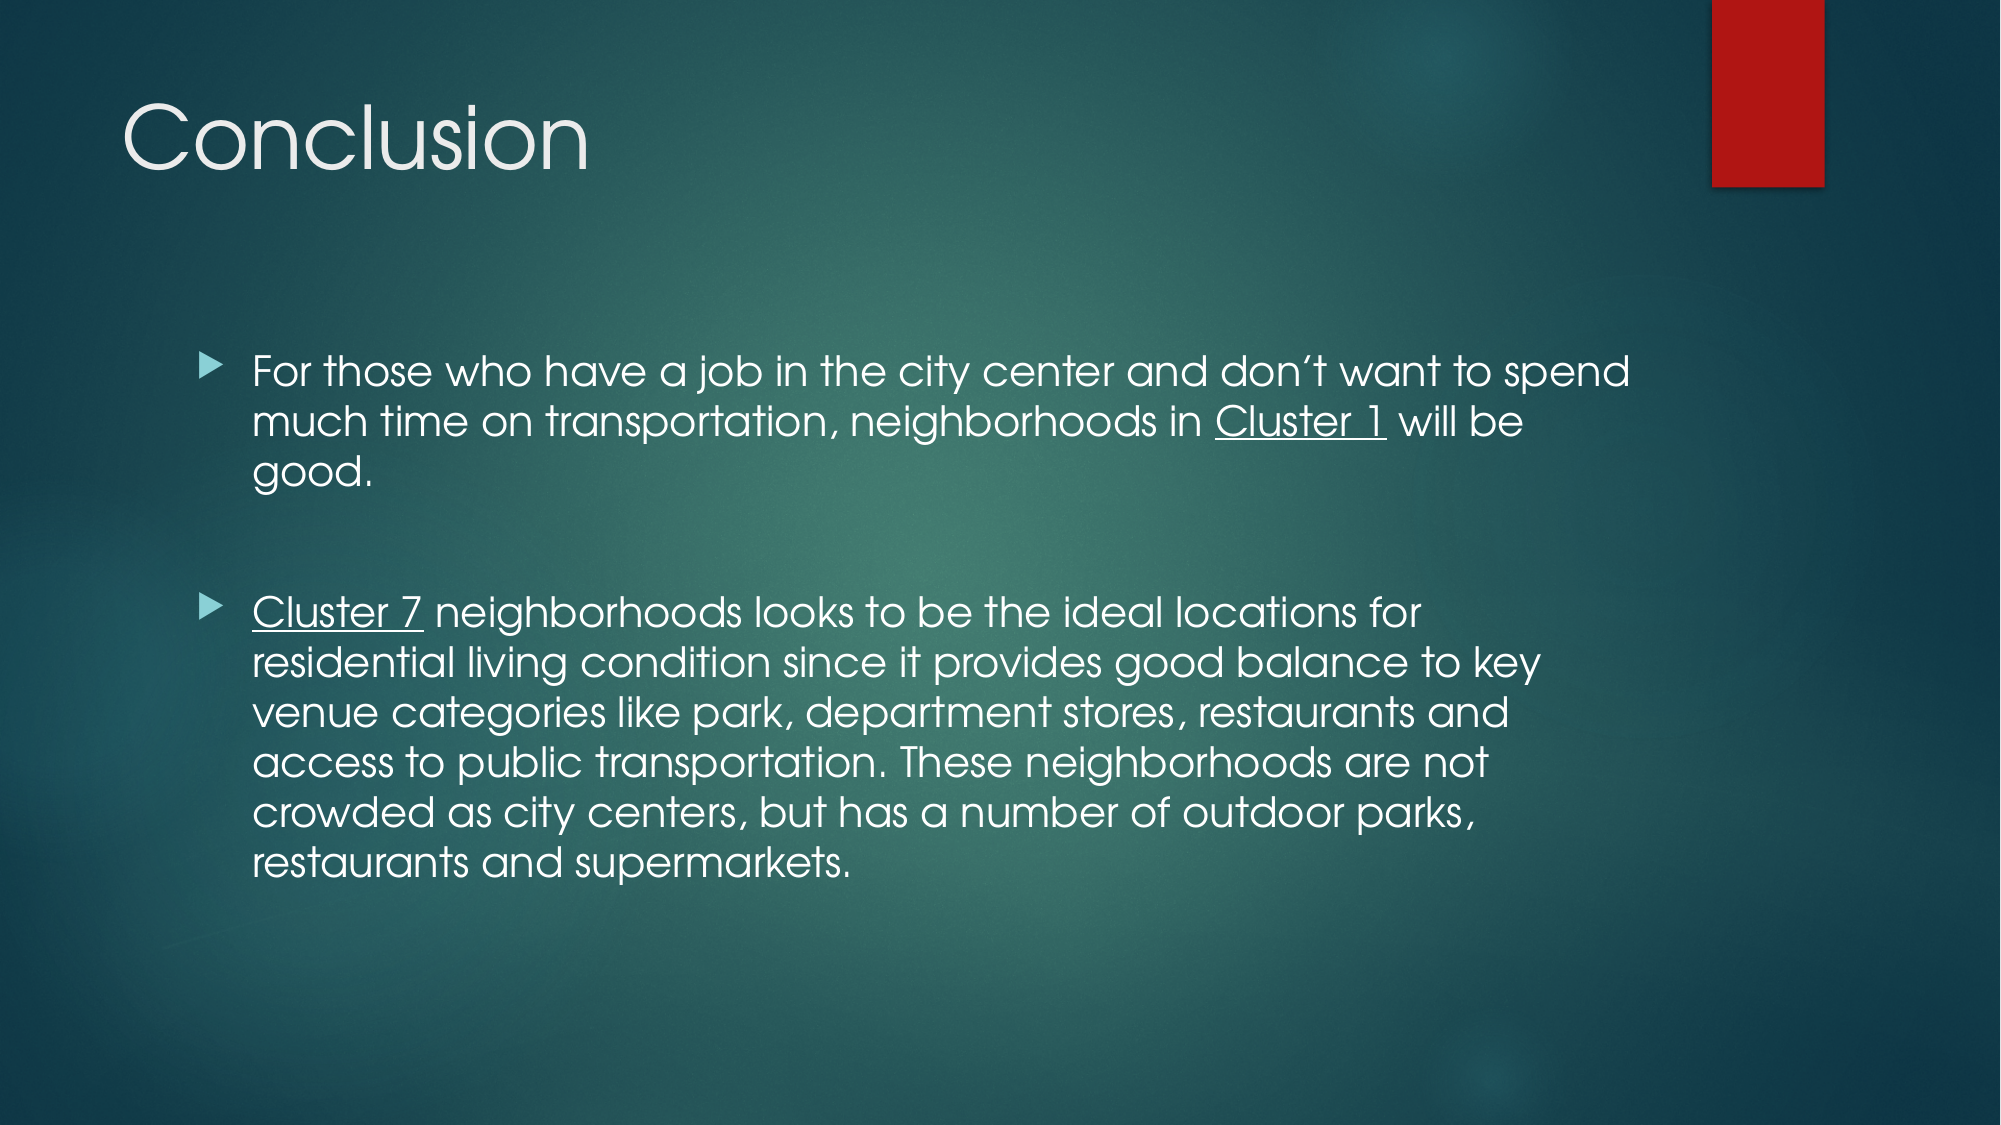

# Conclusion
For those who have a job in the city center and don’t want to spend much time on transportation, neighborhoods in Cluster 1 will be good.

Cluster 7 neighborhoods looks to be the ideal locations for residential living condition since it provides good balance to key venue categories like park, department stores, restaurants and access to public transportation. These neighborhoods are not crowded as city centers, but has a number of outdoor parks, restaurants and supermarkets.